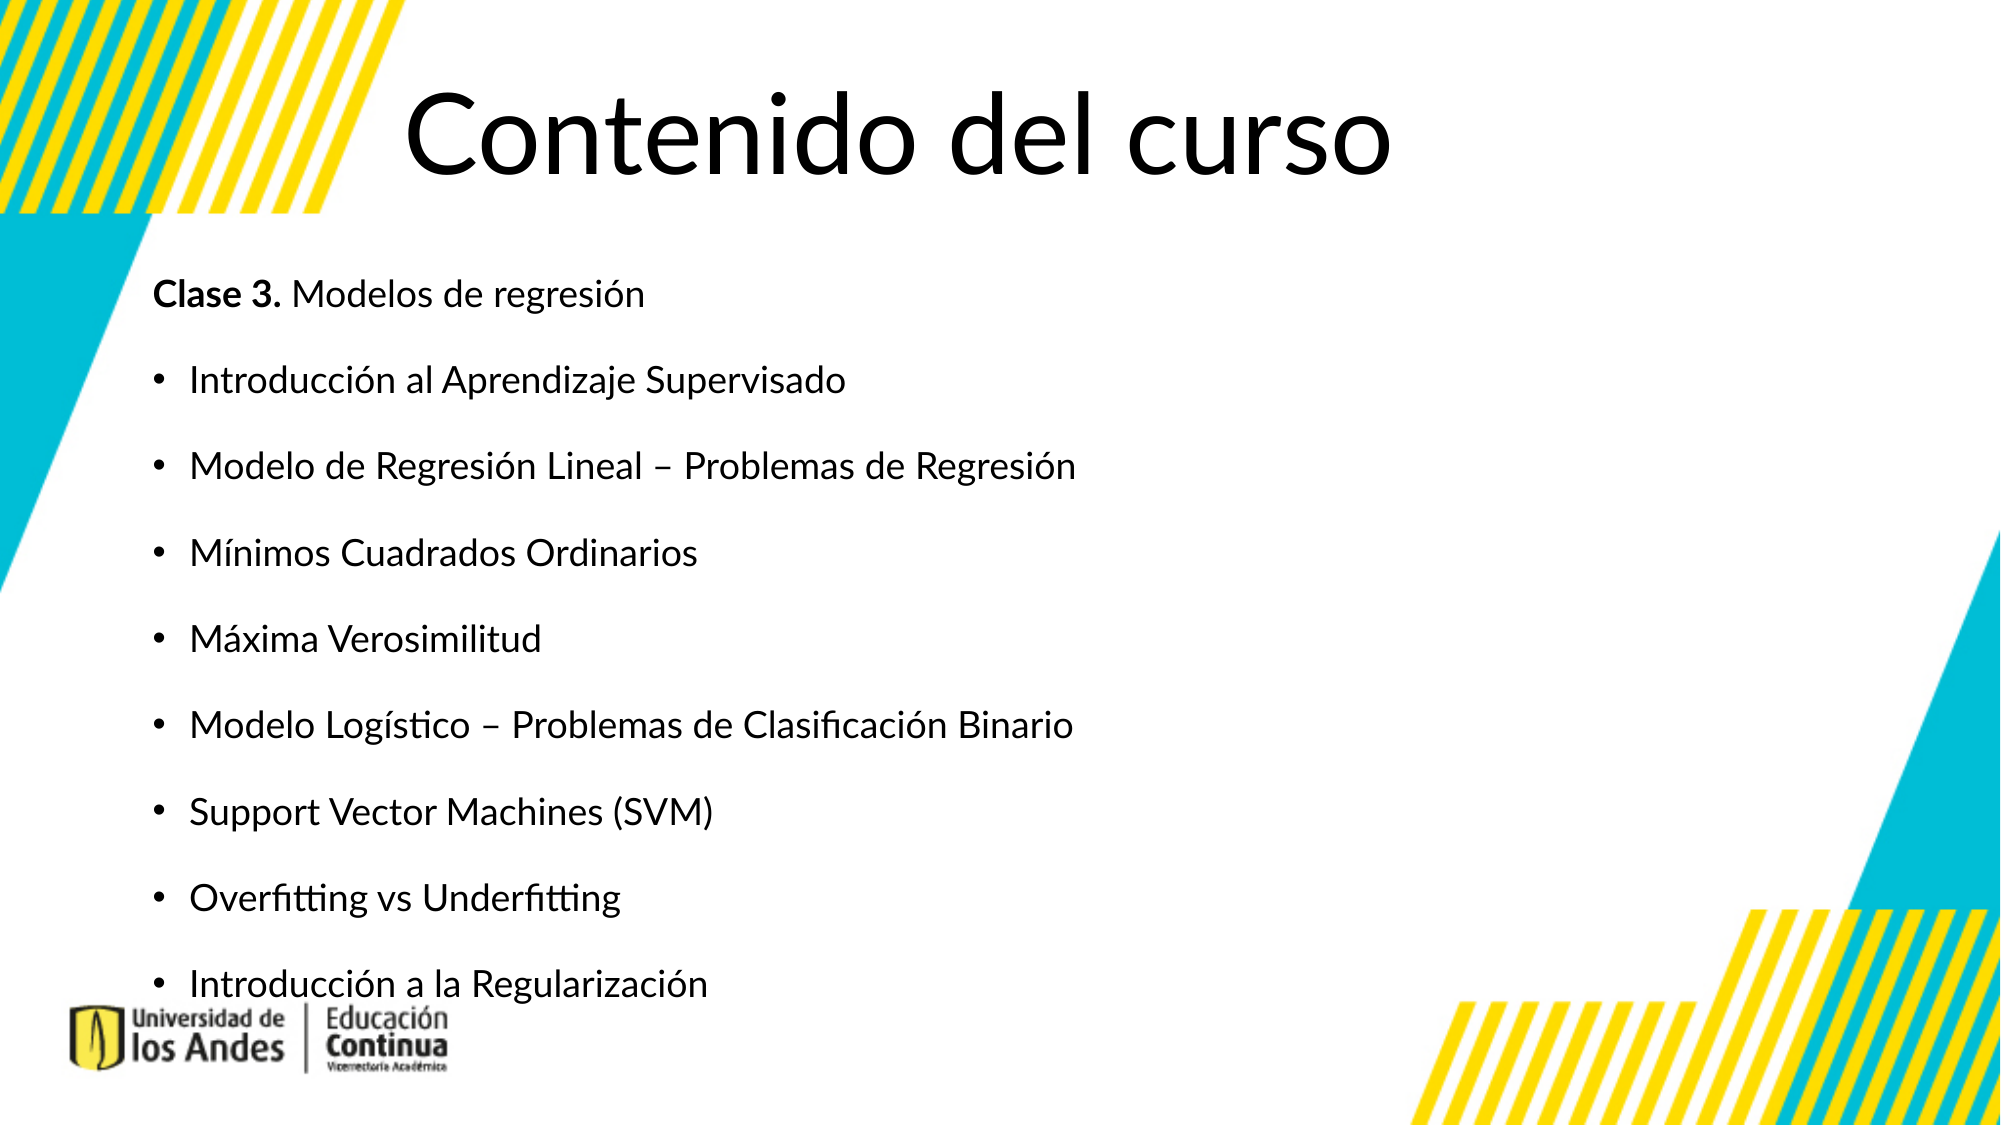

Contenido del curso
Clase 3. Modelos de regresión
Introducción al Aprendizaje Supervisado
Modelo de Regresión Lineal – Problemas de Regresión
Mínimos Cuadrados Ordinarios
Máxima Verosimilitud
Modelo Logístico – Problemas de Clasificación Binario
Support Vector Machines (SVM)
Overfitting vs Underfitting
Introducción a la Regularización